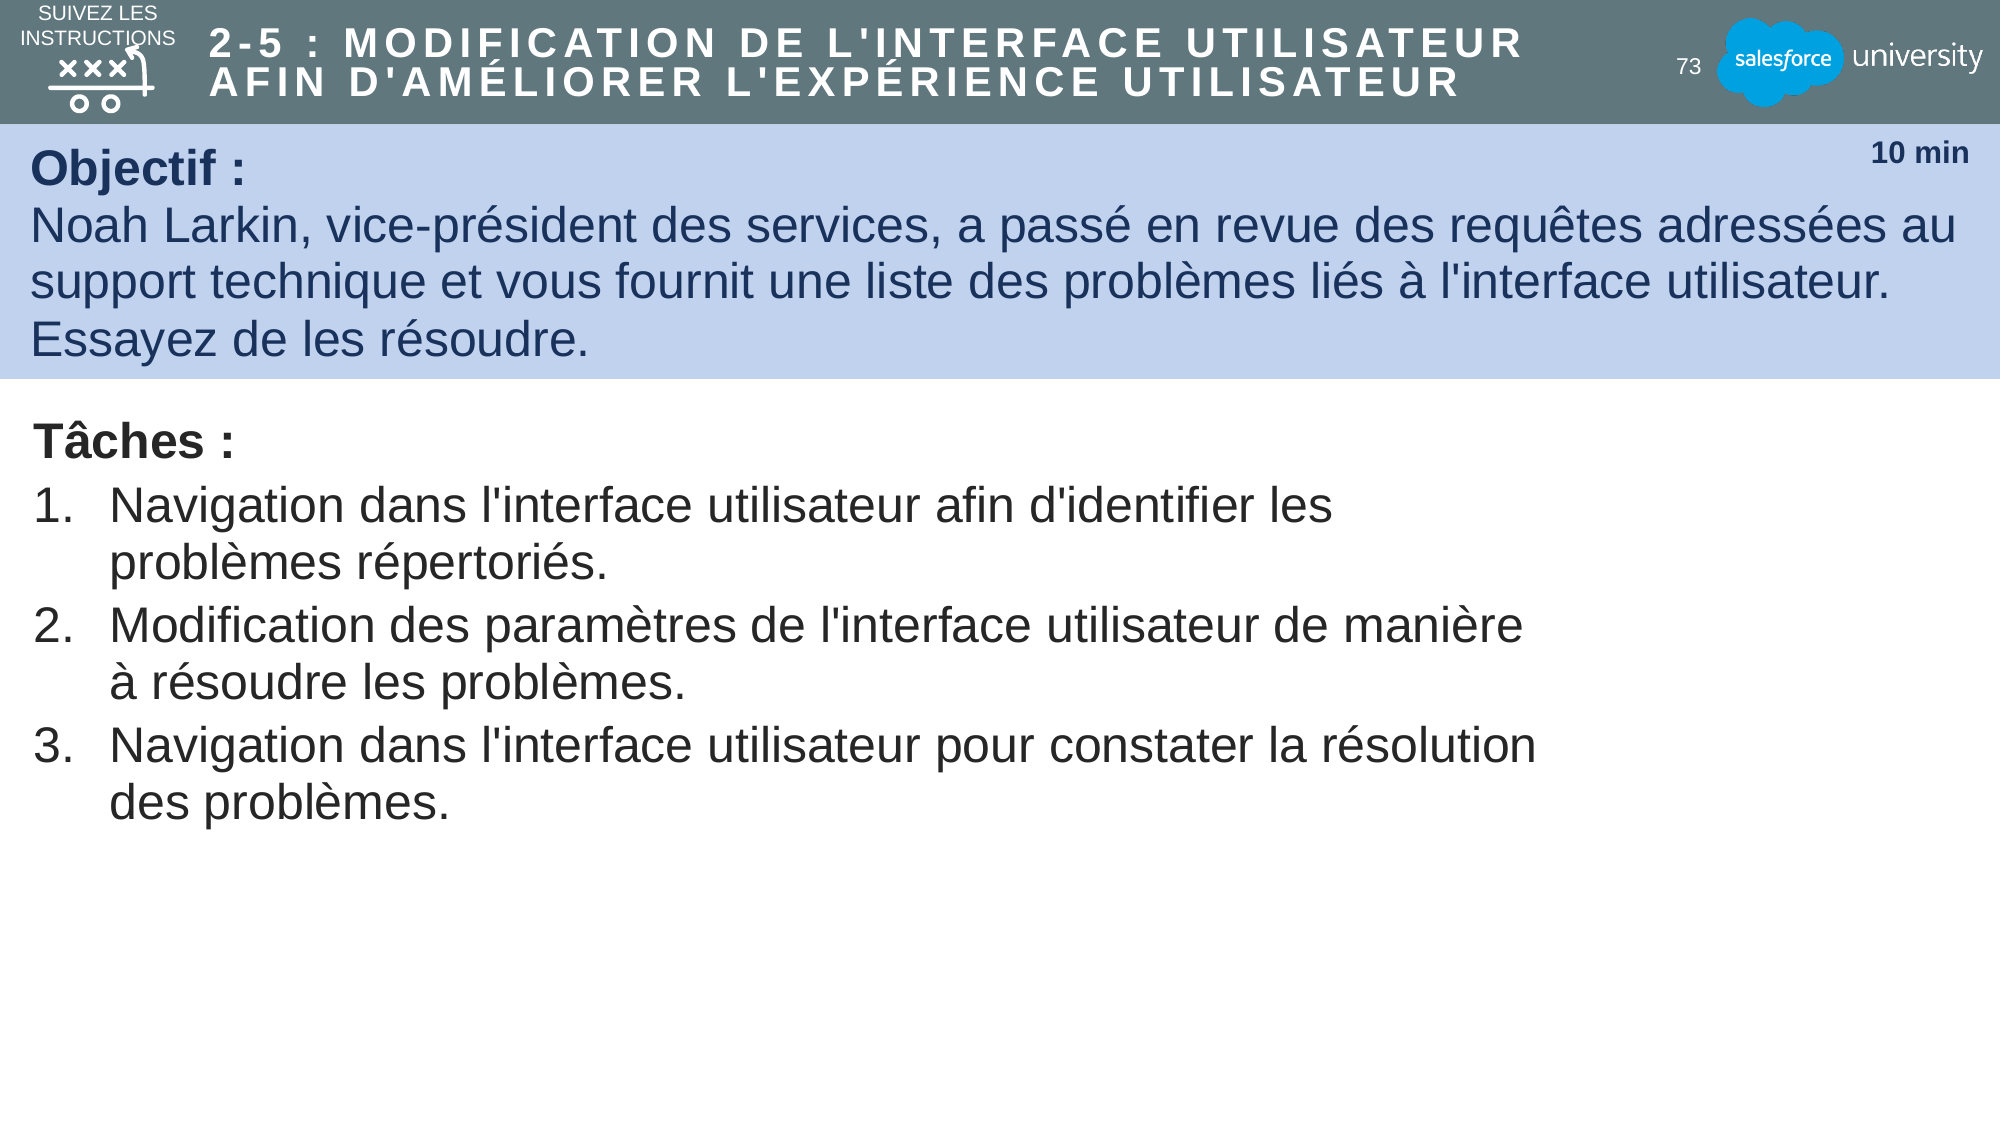

SUIVEZ LES INSTRUCTIONS
# 2-5 : Modification de l'interface utilisateur afin d'améliorer l'expérience utilisateur
73
Objectif :
Noah Larkin, vice-président des services, a passé en revue des requêtes adressées au support technique et vous fournit une liste des problèmes liés à l'interface utilisateur. Essayez de les résoudre.
10 min
Tâches :
Navigation dans l'interface utilisateur afin d'identifier les problèmes répertoriés.
Modification des paramètres de l'interface utilisateur de manière à résoudre les problèmes.
Navigation dans l'interface utilisateur pour constater la résolution des problèmes.